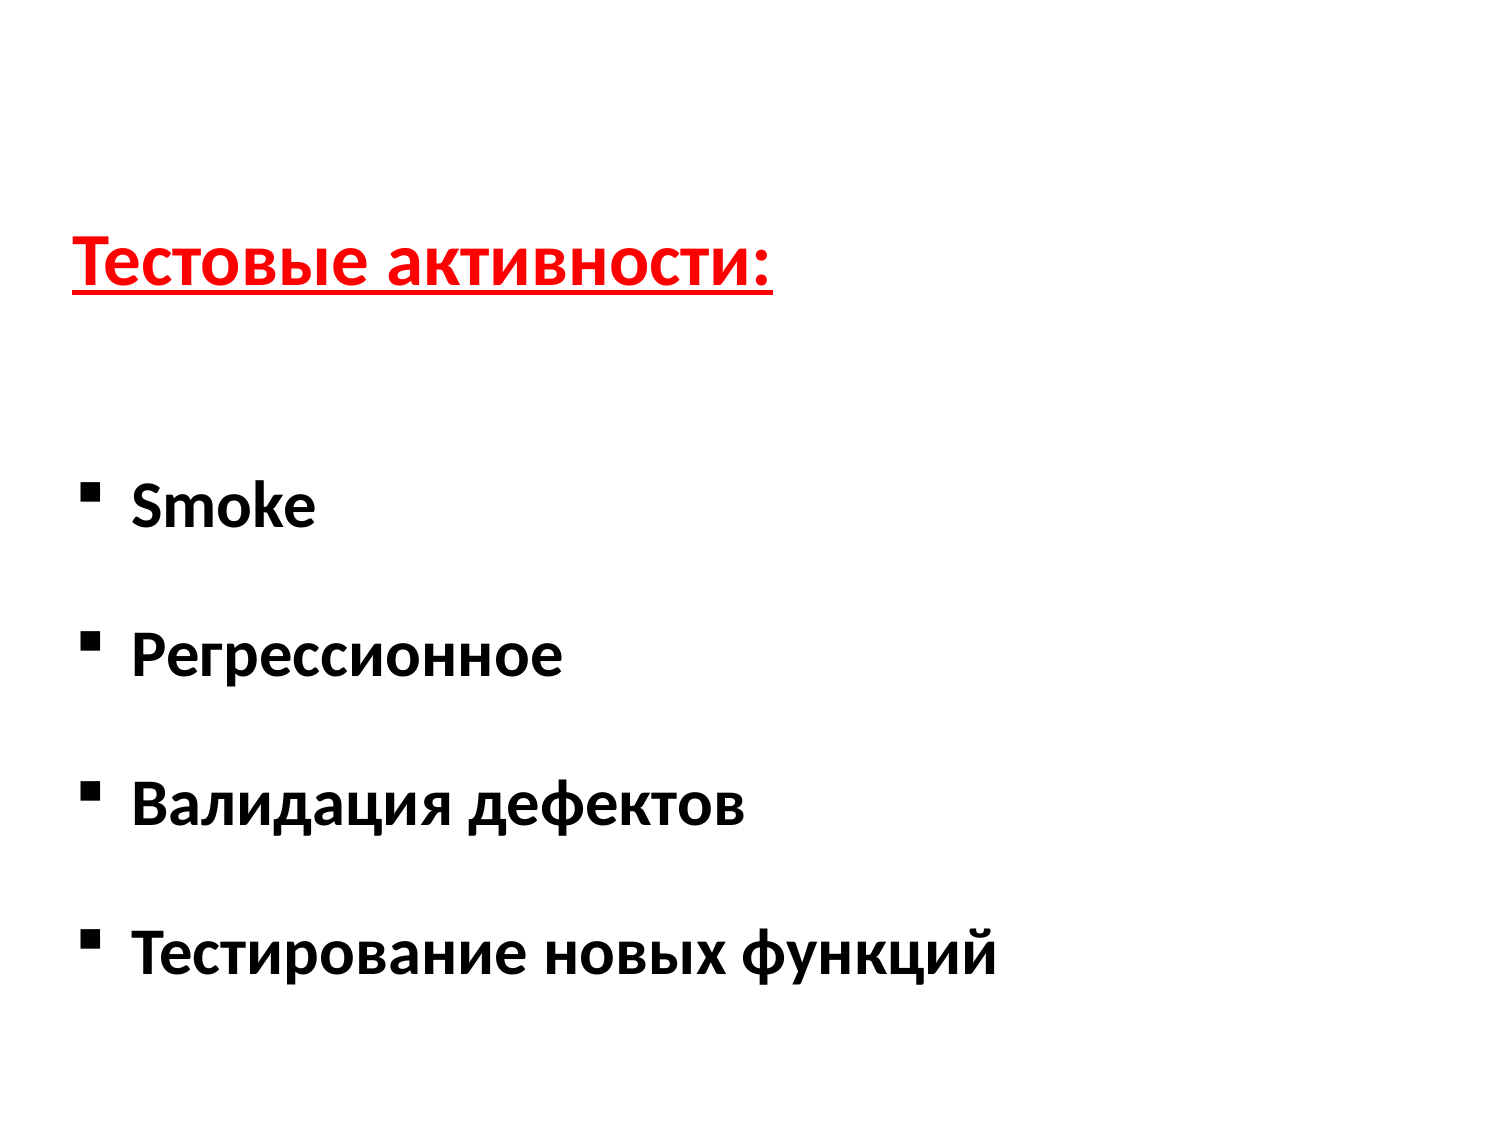

# Тестовые активности:
Smoke
Регрессионное
Валидация дефектов
Тестирование новых функций